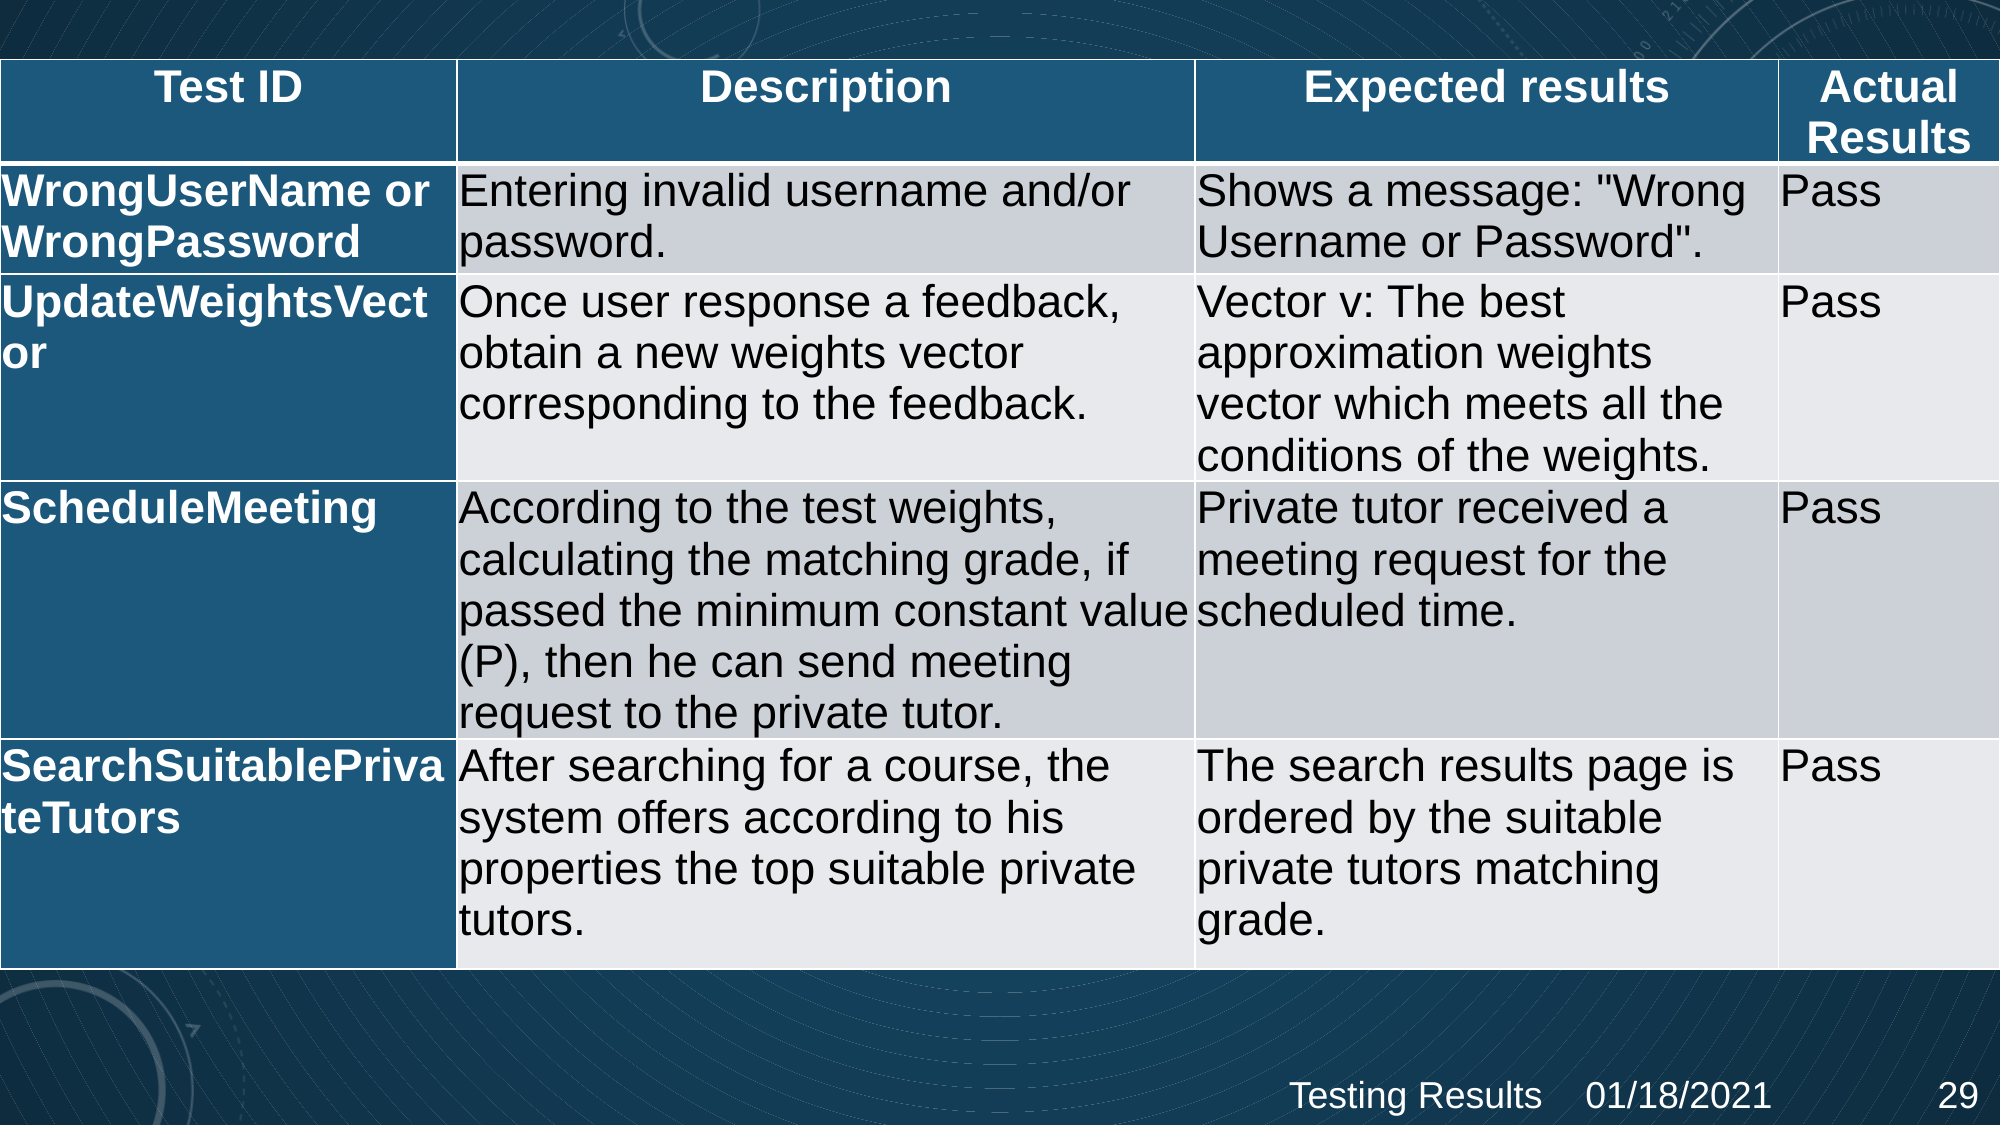

| Test ID | Description | Expected results | Actual Results |
| --- | --- | --- | --- |
| WrongUserName or WrongPassword | Entering invalid username and/or password. | Shows a message: "Wrong Username or Password". | Pass |
| UpdateWeightsVector | Once user response a feedback, obtain a new weights vector corresponding to the feedback. | Vector v: The best approximation weights vector which meets all the conditions of the weights. | Pass |
| ScheduleMeeting | According to the test weights, calculating the matching grade, if passed the minimum constant value (P), then he can send meeting request to the private tutor. | Private tutor received a meeting request for the scheduled time. | Pass |
| SearchSuitablePrivateTutors | After searching for a course, the system offers according to his properties the top suitable private tutors. | The search results page is ordered by the suitable private tutors matching grade. | Pass |
01/18/2021
Testing Results
29